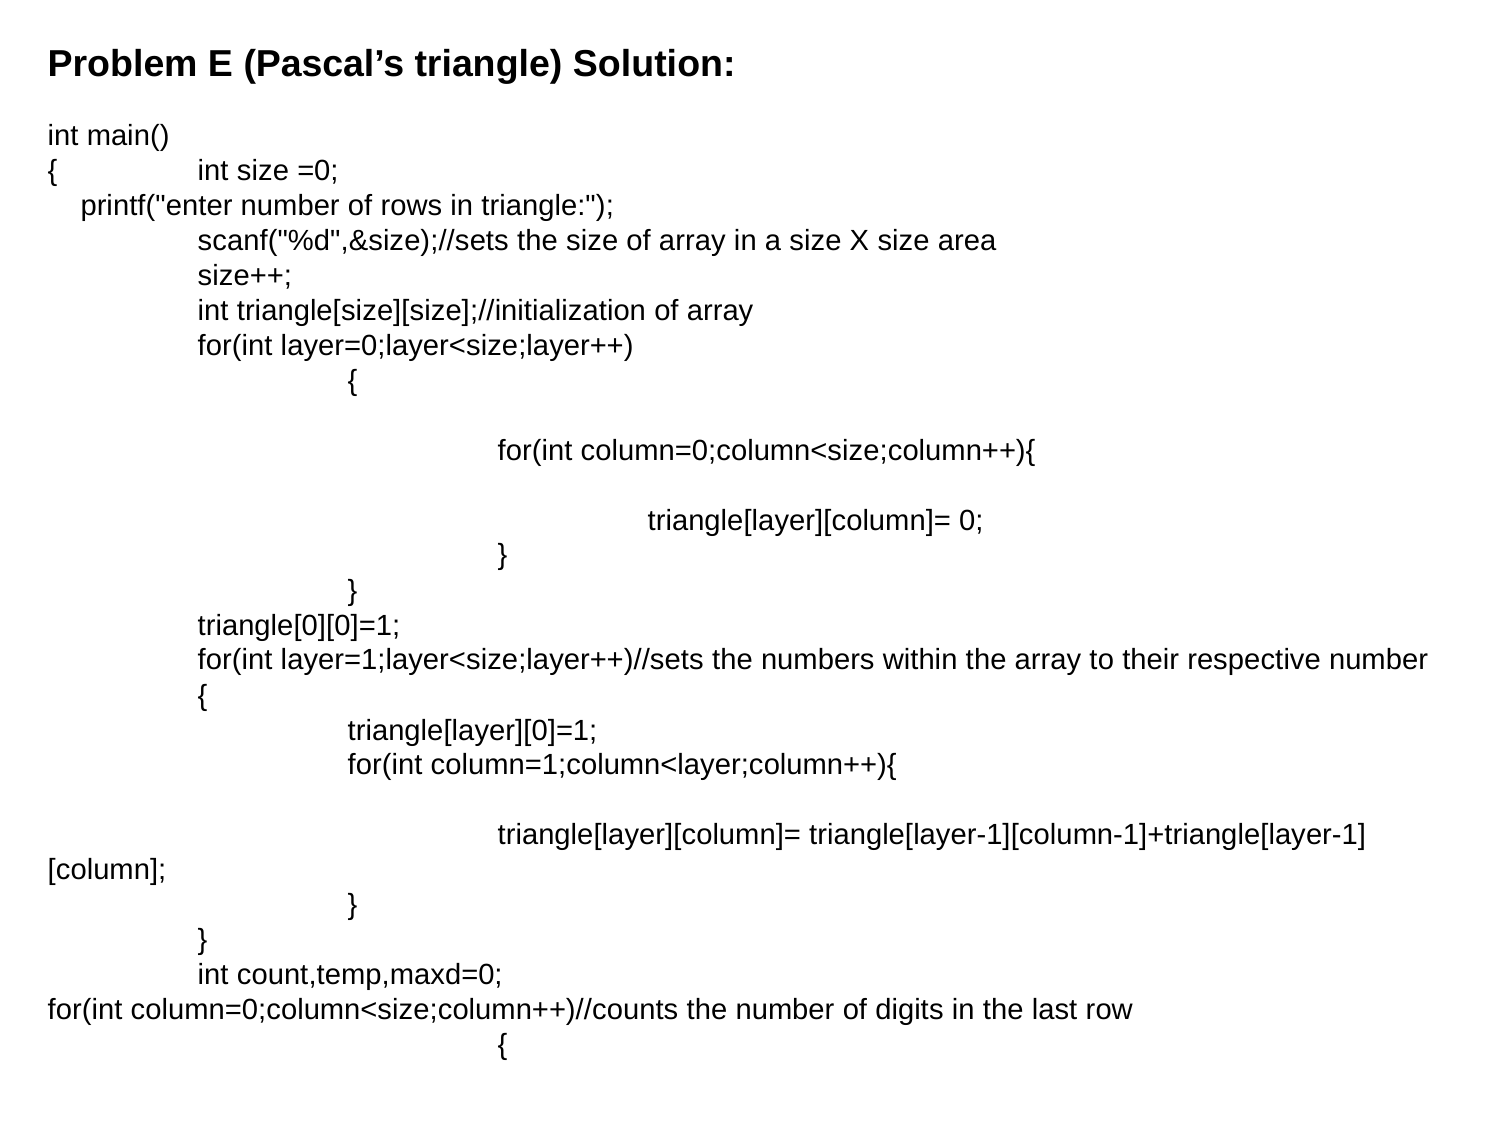

Problem E (Pascal’s triangle) Solution:
int main()
{	int size =0;
    printf("enter number of rows in triangle:");
	scanf("%d",&size);//sets the size of array in a size X size area
	size++;
	int triangle[size][size];//initialization of array
	for(int layer=0;layer<size;layer++)
		{

			for(int column=0;column<size;column++){

				triangle[layer][column]= 0;
			}
		}
	triangle[0][0]=1;
	for(int layer=1;layer<size;layer++)//sets the numbers within the array to their respective number
	{
		triangle[layer][0]=1;
		for(int column=1;column<layer;column++){

			triangle[layer][column]= triangle[layer-1][column-1]+triangle[layer-1][column];
		}
	}
	int count,temp,maxd=0;
for(int column=0;column<size;column++)//counts the number of digits in the last row
			{